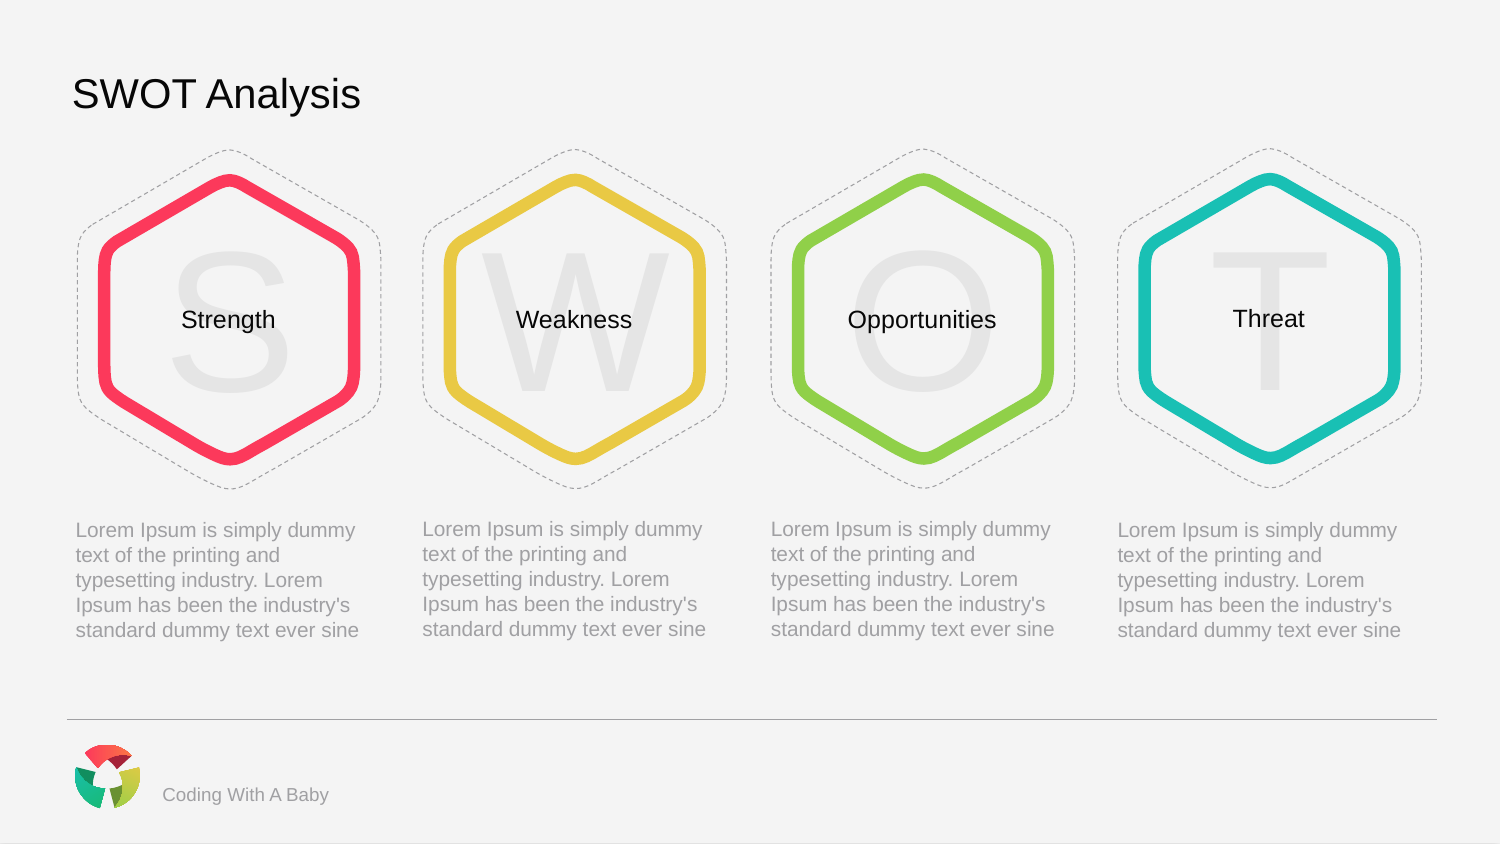

# SWOT Analysis

T
Threat

O
Opportunities

W
Weakness

S
Strength
Lorem Ipsum is simply dummy text of the printing and typesetting industry. Lorem Ipsum has been the industry's standard dummy text ever sine
Lorem Ipsum is simply dummy text of the printing and typesetting industry. Lorem Ipsum has been the industry's standard dummy text ever sine
Lorem Ipsum is simply dummy text of the printing and typesetting industry. Lorem Ipsum has been the industry's standard dummy text ever sine
Lorem Ipsum is simply dummy text of the printing and typesetting industry. Lorem Ipsum has been the industry's standard dummy text ever sine